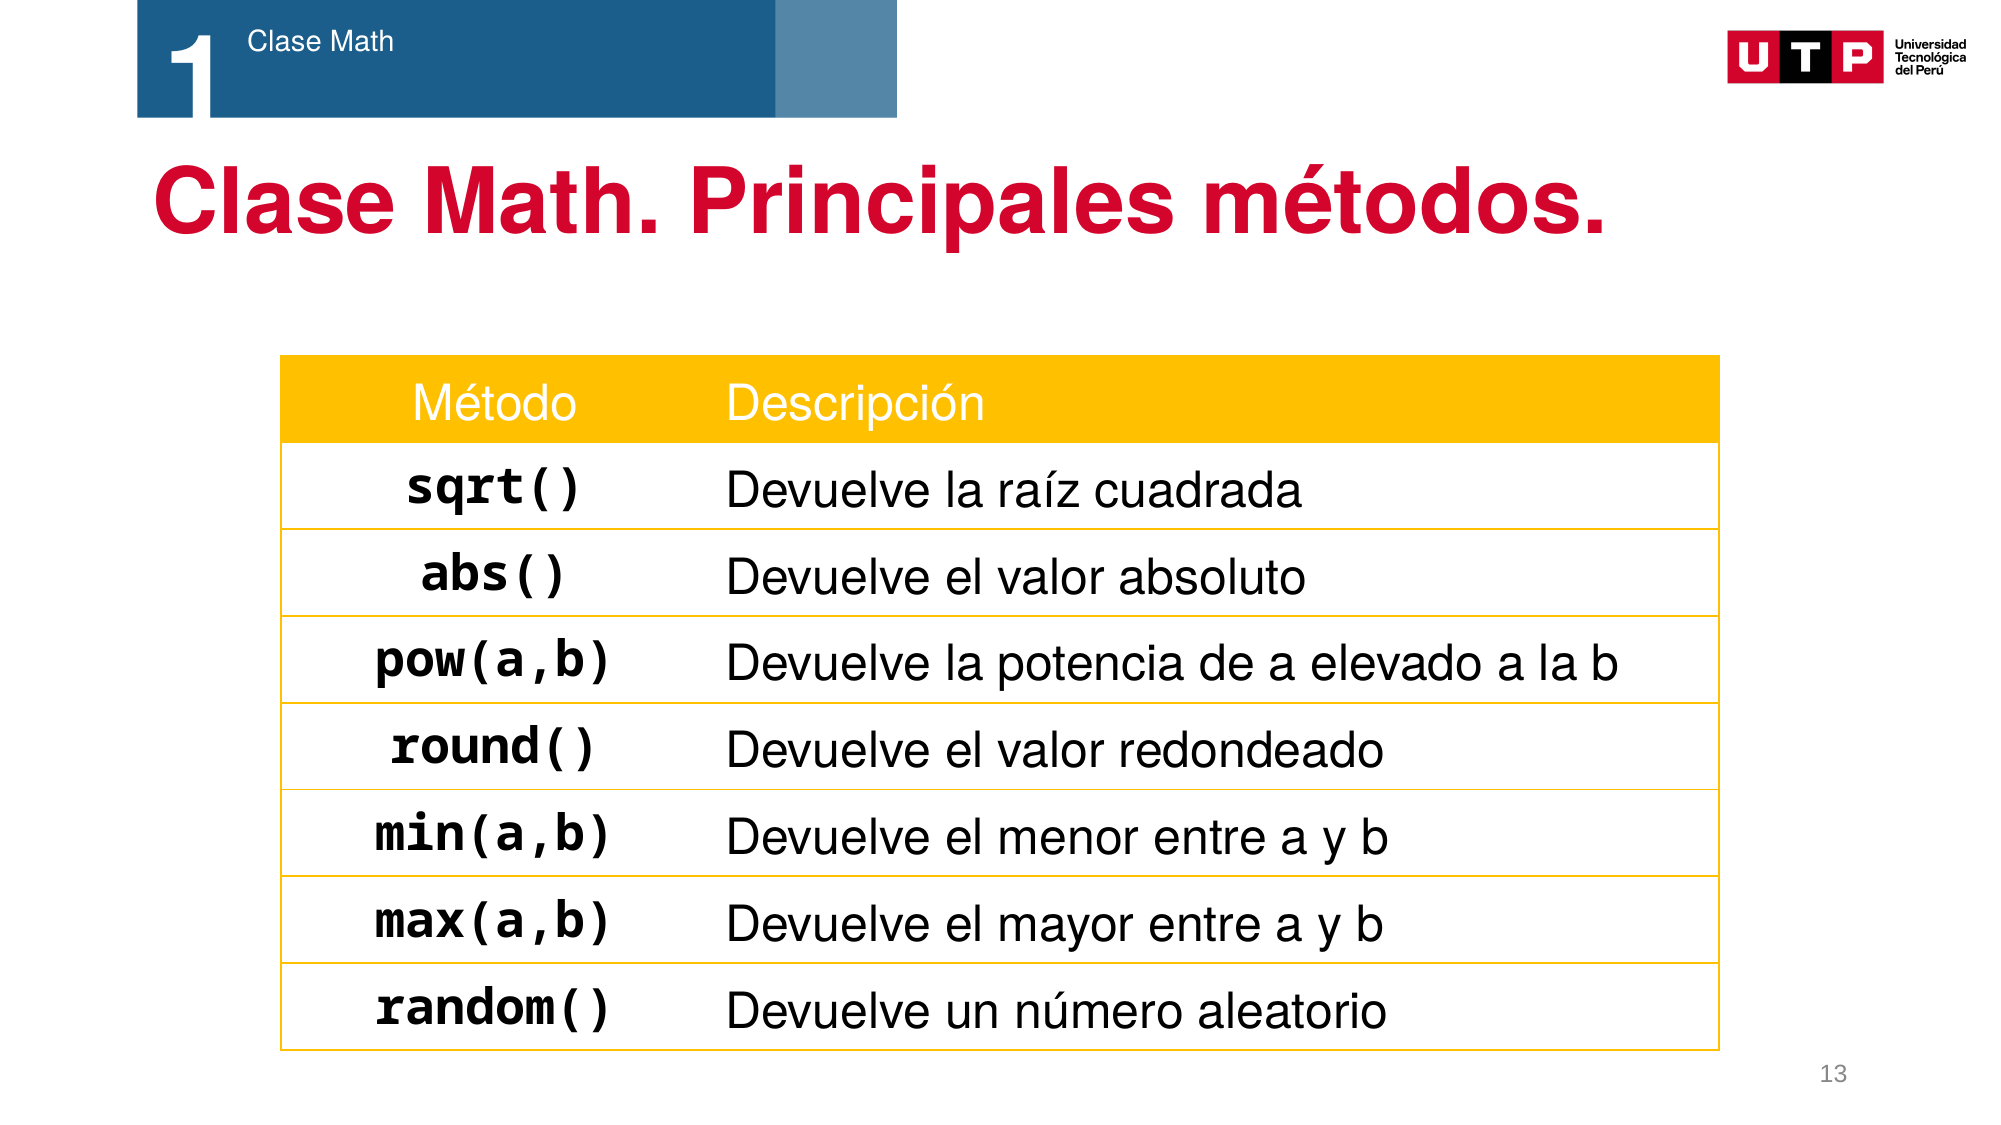

1

Clase Math
# Clase Math. Principales métodos.
| Método​ | Descripción​ |
| --- | --- |
| sqrt()​ | Devuelve la raíz cuadrada​ |
| abs()​ | Devuelve el valor absoluto​ |
| pow(a,b)​ | Devuelve la potencia de a elevado a la b​ |
| round()​ | Devuelve el valor redondeado​ |
| min(a,b)​ | Devuelve el menor entre a y b​ |
| max(a,b)​ | Devuelve el mayor entre a y b​ |
| random()​ | Devuelve un número aleatorio​ |
13